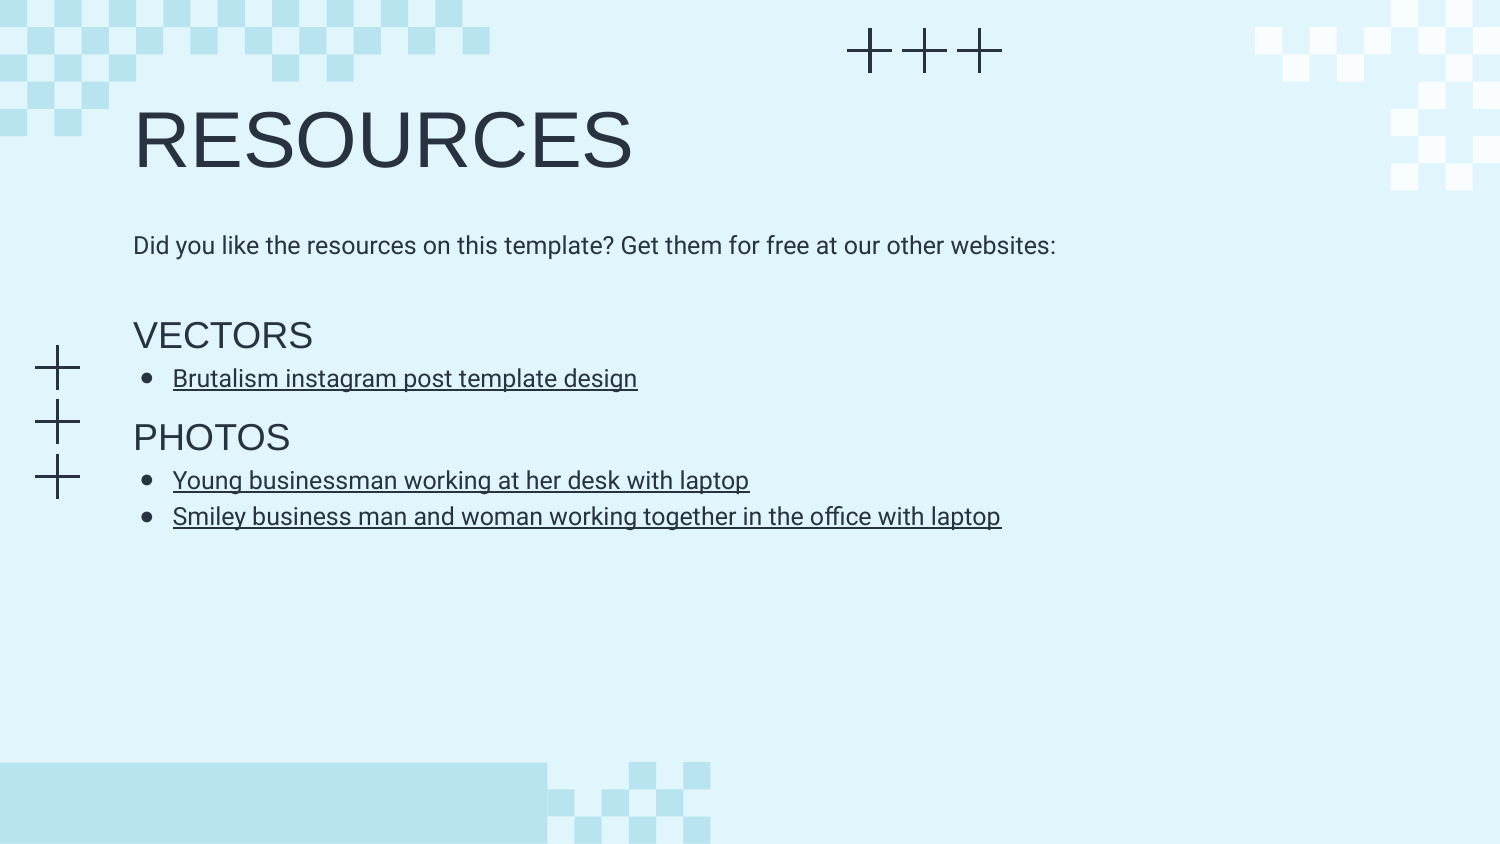

# RESOURCES
Did you like the resources on this template? Get them for free at our other websites:

VECTORS
Brutalism instagram post template design
PHOTOS
Young businessman working at her desk with laptop
Smiley business man and woman working together in the office with laptop